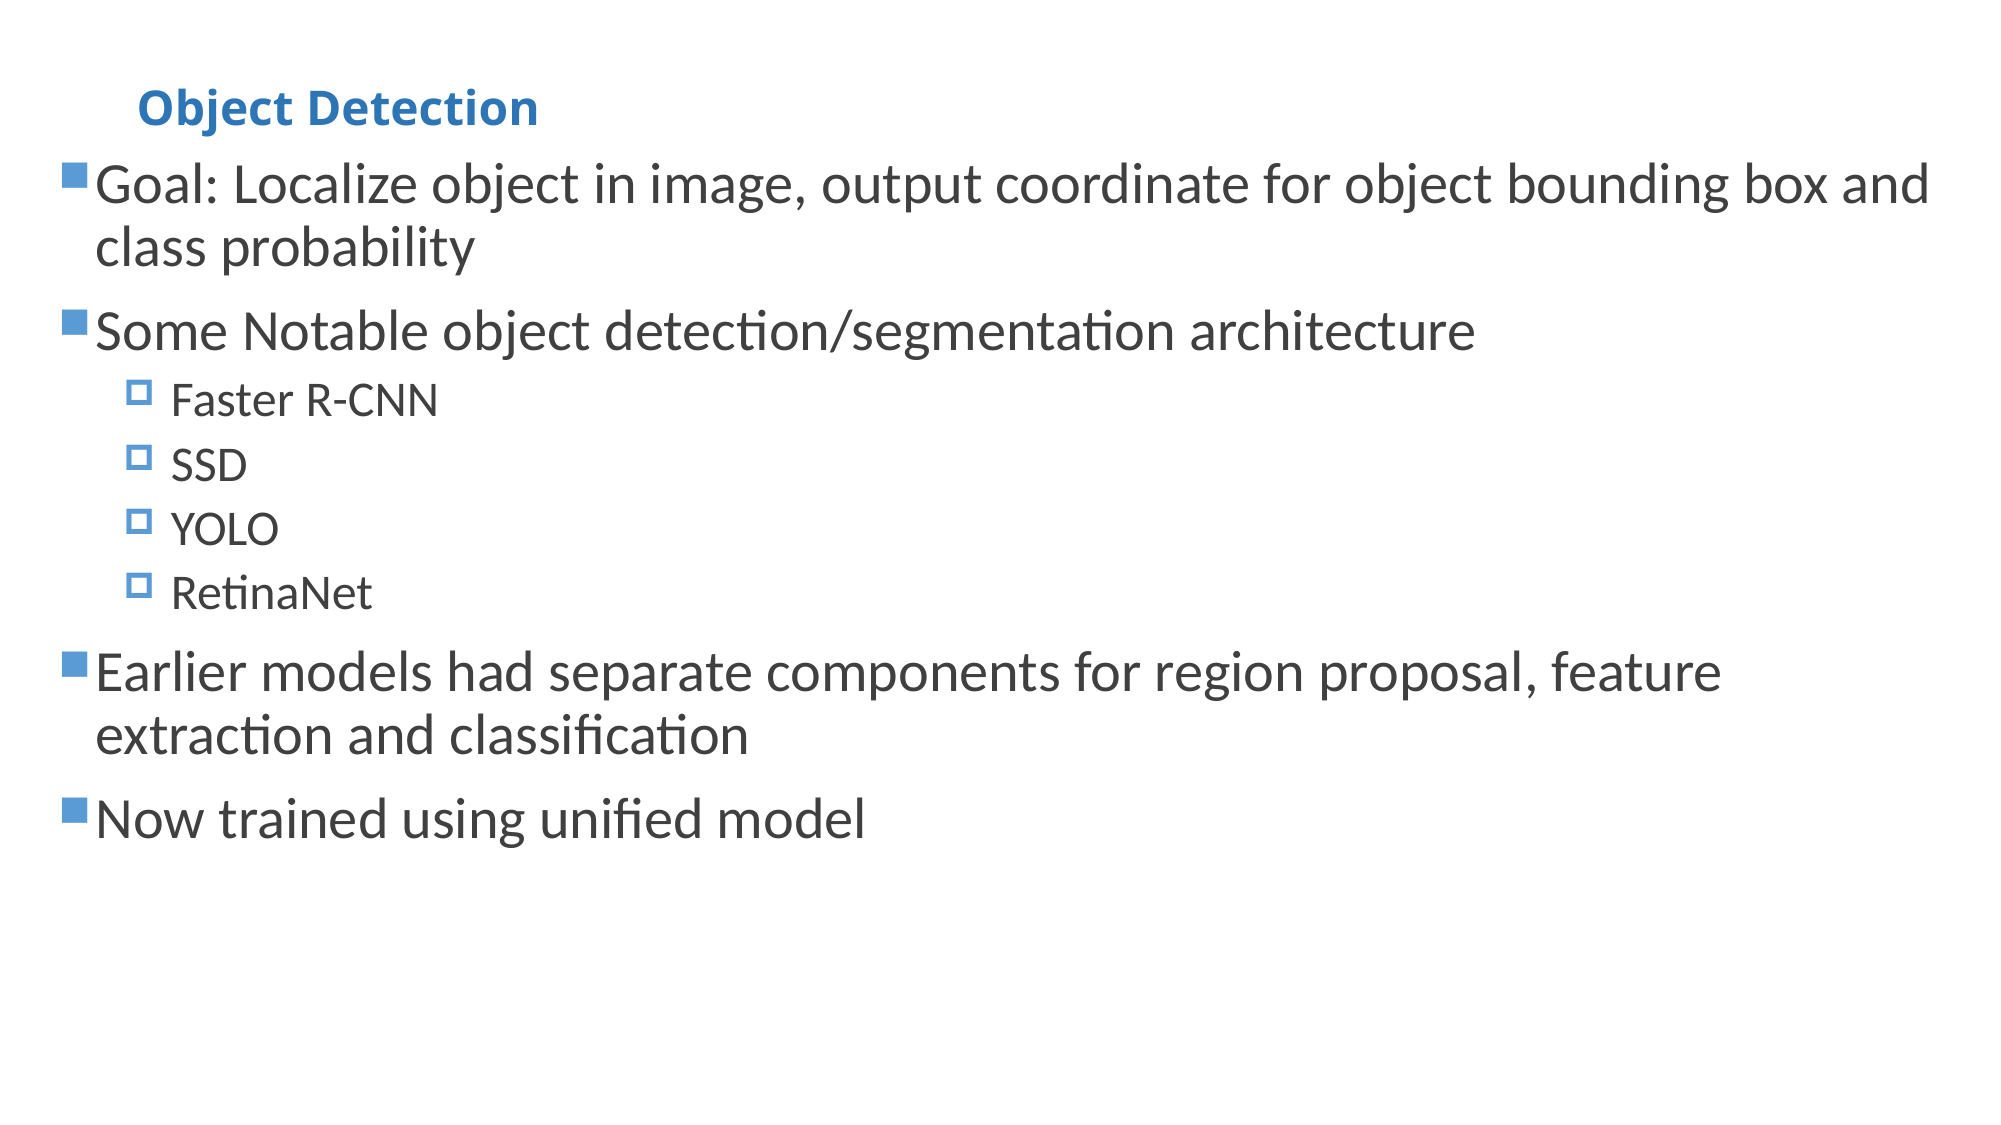

# Object Detection
Goal: Localize object in image, output coordinate for object bounding box and class probability
Some Notable object detection/segmentation architecture
Faster R-CNN
SSD
YOLO
RetinaNet
Earlier models had separate components for region proposal, feature extraction and classification
Now trained using unified model